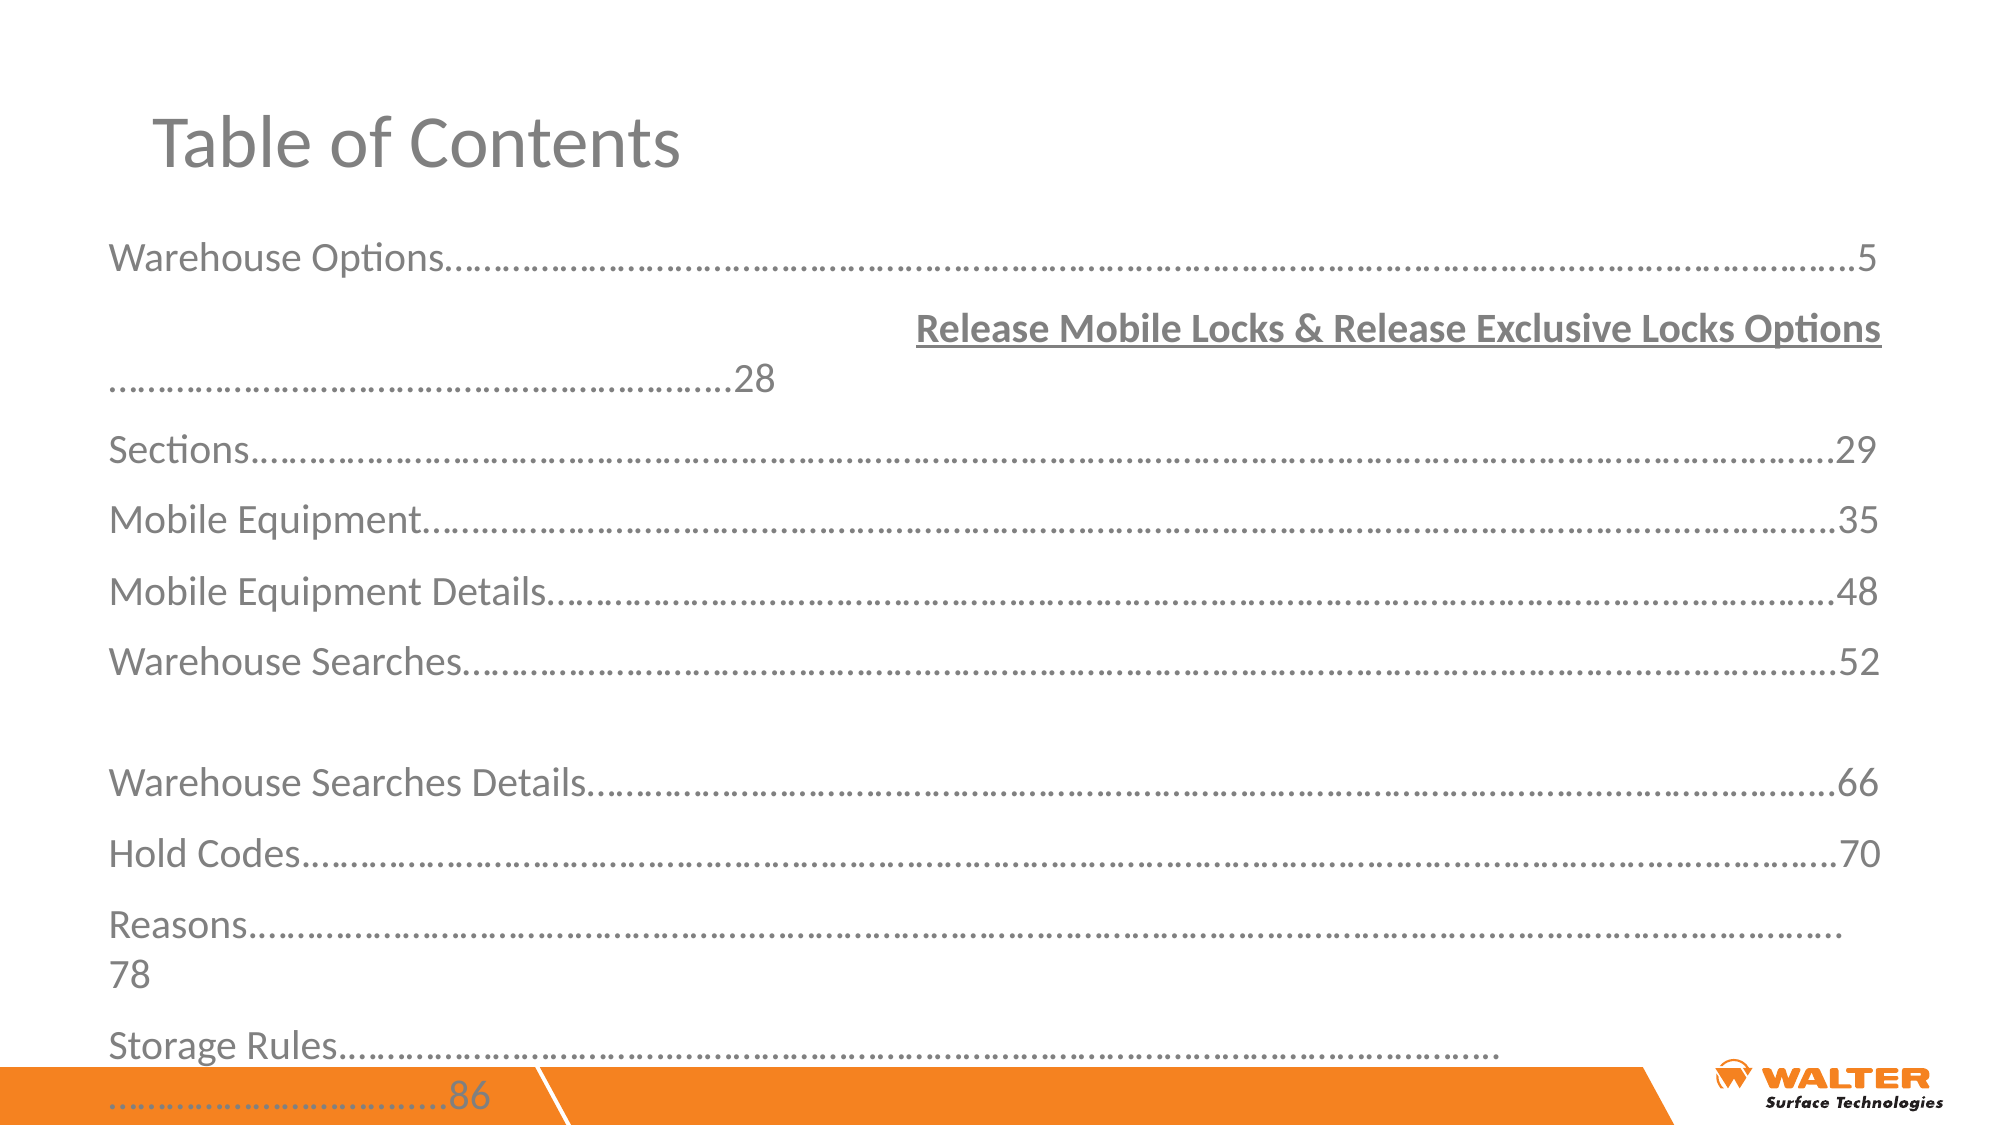

# Table of Contents
Warehouse Options………………………………………………………………………………………………………..……………………….5
	 Release Mobile Locks & Release Exclusive Locks Options………………………………………………………..28
Sections.…………………………………………………………………..……………………………………………………………………………29
Mobile Equipment…….………………………..…………………………………………………………………………………..…………….35
Mobile Equipment Details………………….…………………………………………………………………………………..……………..48
Warehouse Searches………………………………………….………………………………………………………………..………………..52
Warehouse Searches Details……………………………………………………………………………………………..…………………..66
Hold Codes.…………………………………………………………………………………………………………..……………………………….70
Reasons.…………………………………………….…………………………………………………………………..………………………………78
Storage Rules.…………………………….…………………………………………………………………………..………………………….....86
Storage Rule Details.………………………………….…………………………………………………………..…………………………….101